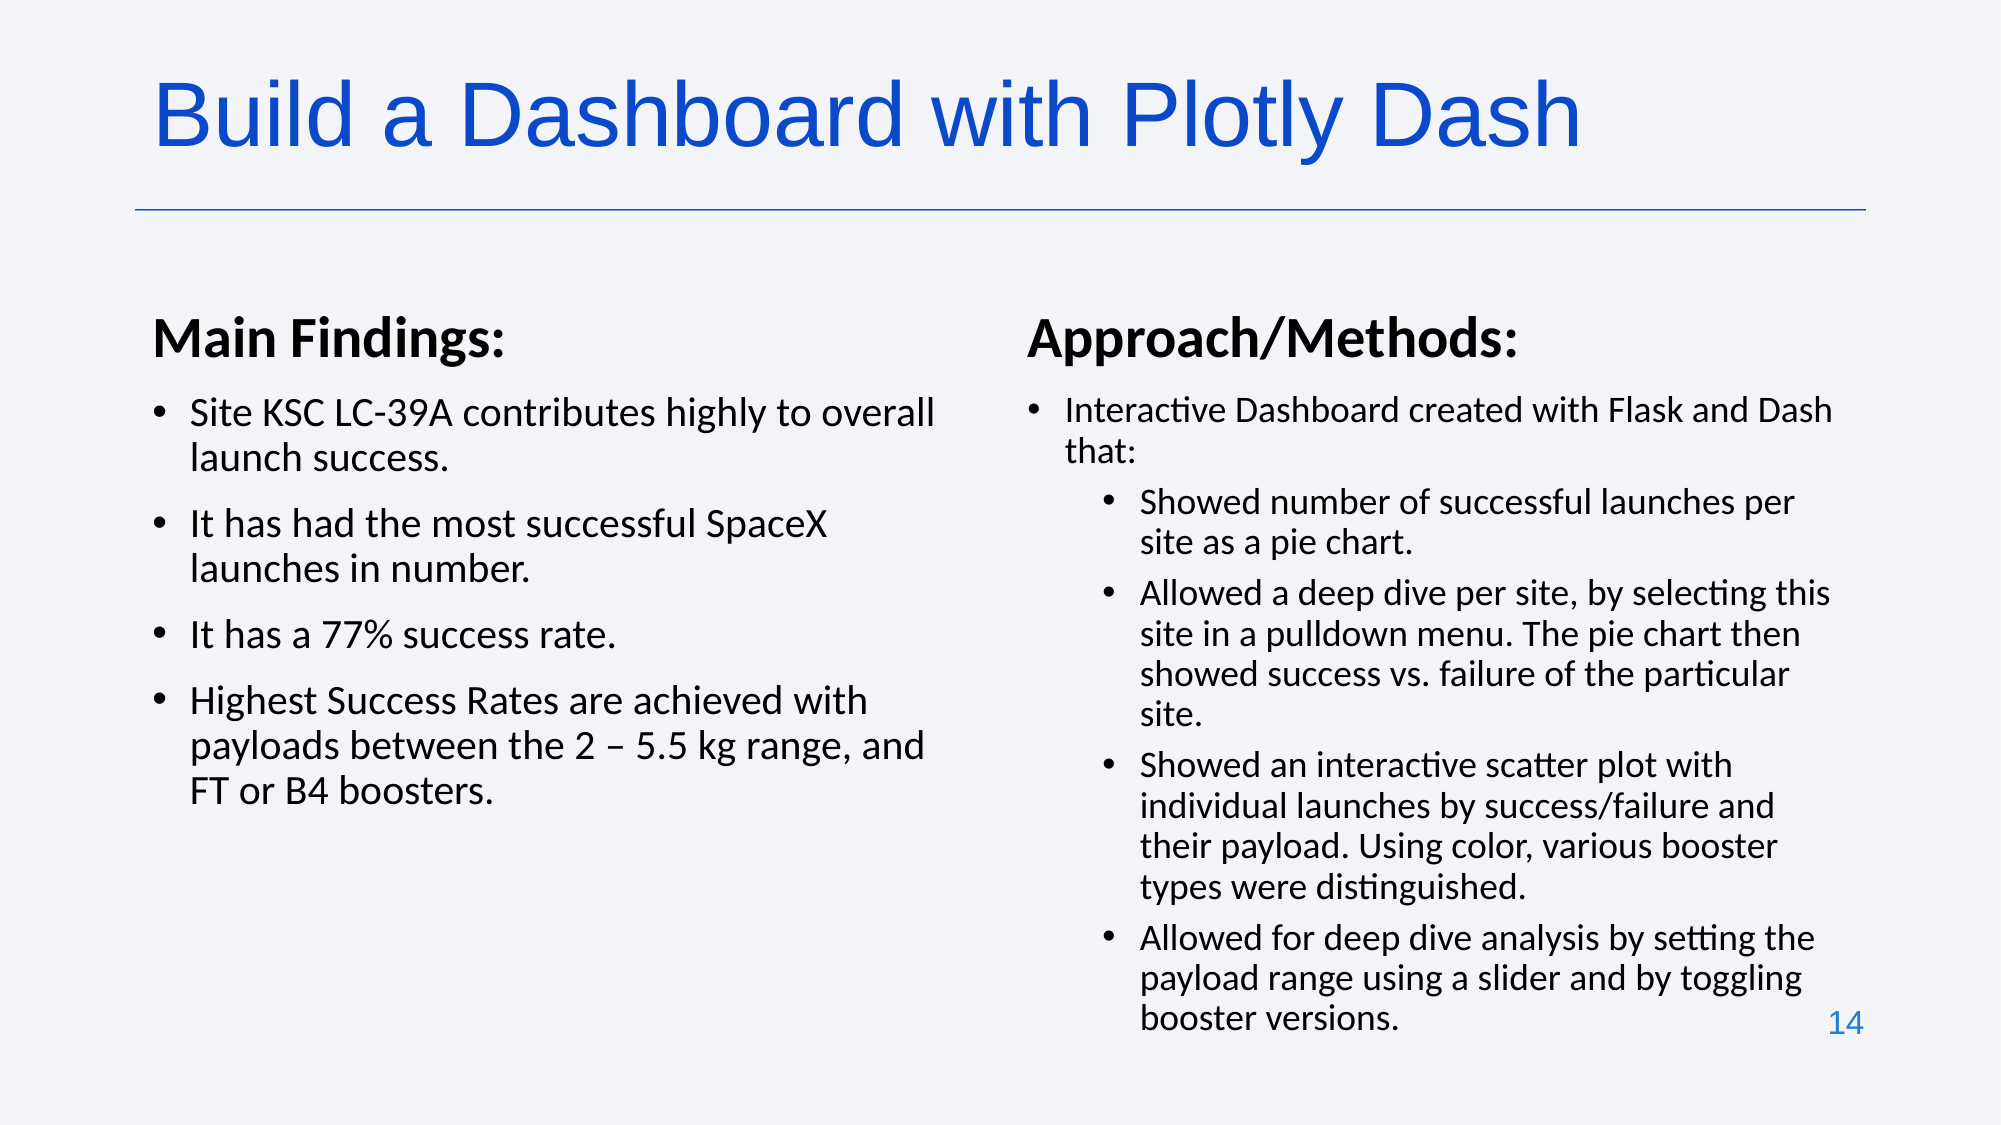

# Build a Dashboard with Plotly Dash

Main Findings:
Site KSC LC-39A contributes highly to overall launch success.
It has had the most successful SpaceX launches in number.
It has a 77% success rate.
Highest Success Rates are achieved with payloads between the 2 – 5.5 kg range, and FT or B4 boosters.
Approach/Methods:
Interactive Dashboard created with Flask and Dash that:
Showed number of successful launches per site as a pie chart.
Allowed a deep dive per site, by selecting this site in a pulldown menu. The pie chart then showed success vs. failure of the particular site.
Showed an interactive scatter plot with individual launches by success/failure and their payload. Using color, various booster types were distinguished.
Allowed for deep dive analysis by setting the payload range using a slider and by toggling booster versions.
14